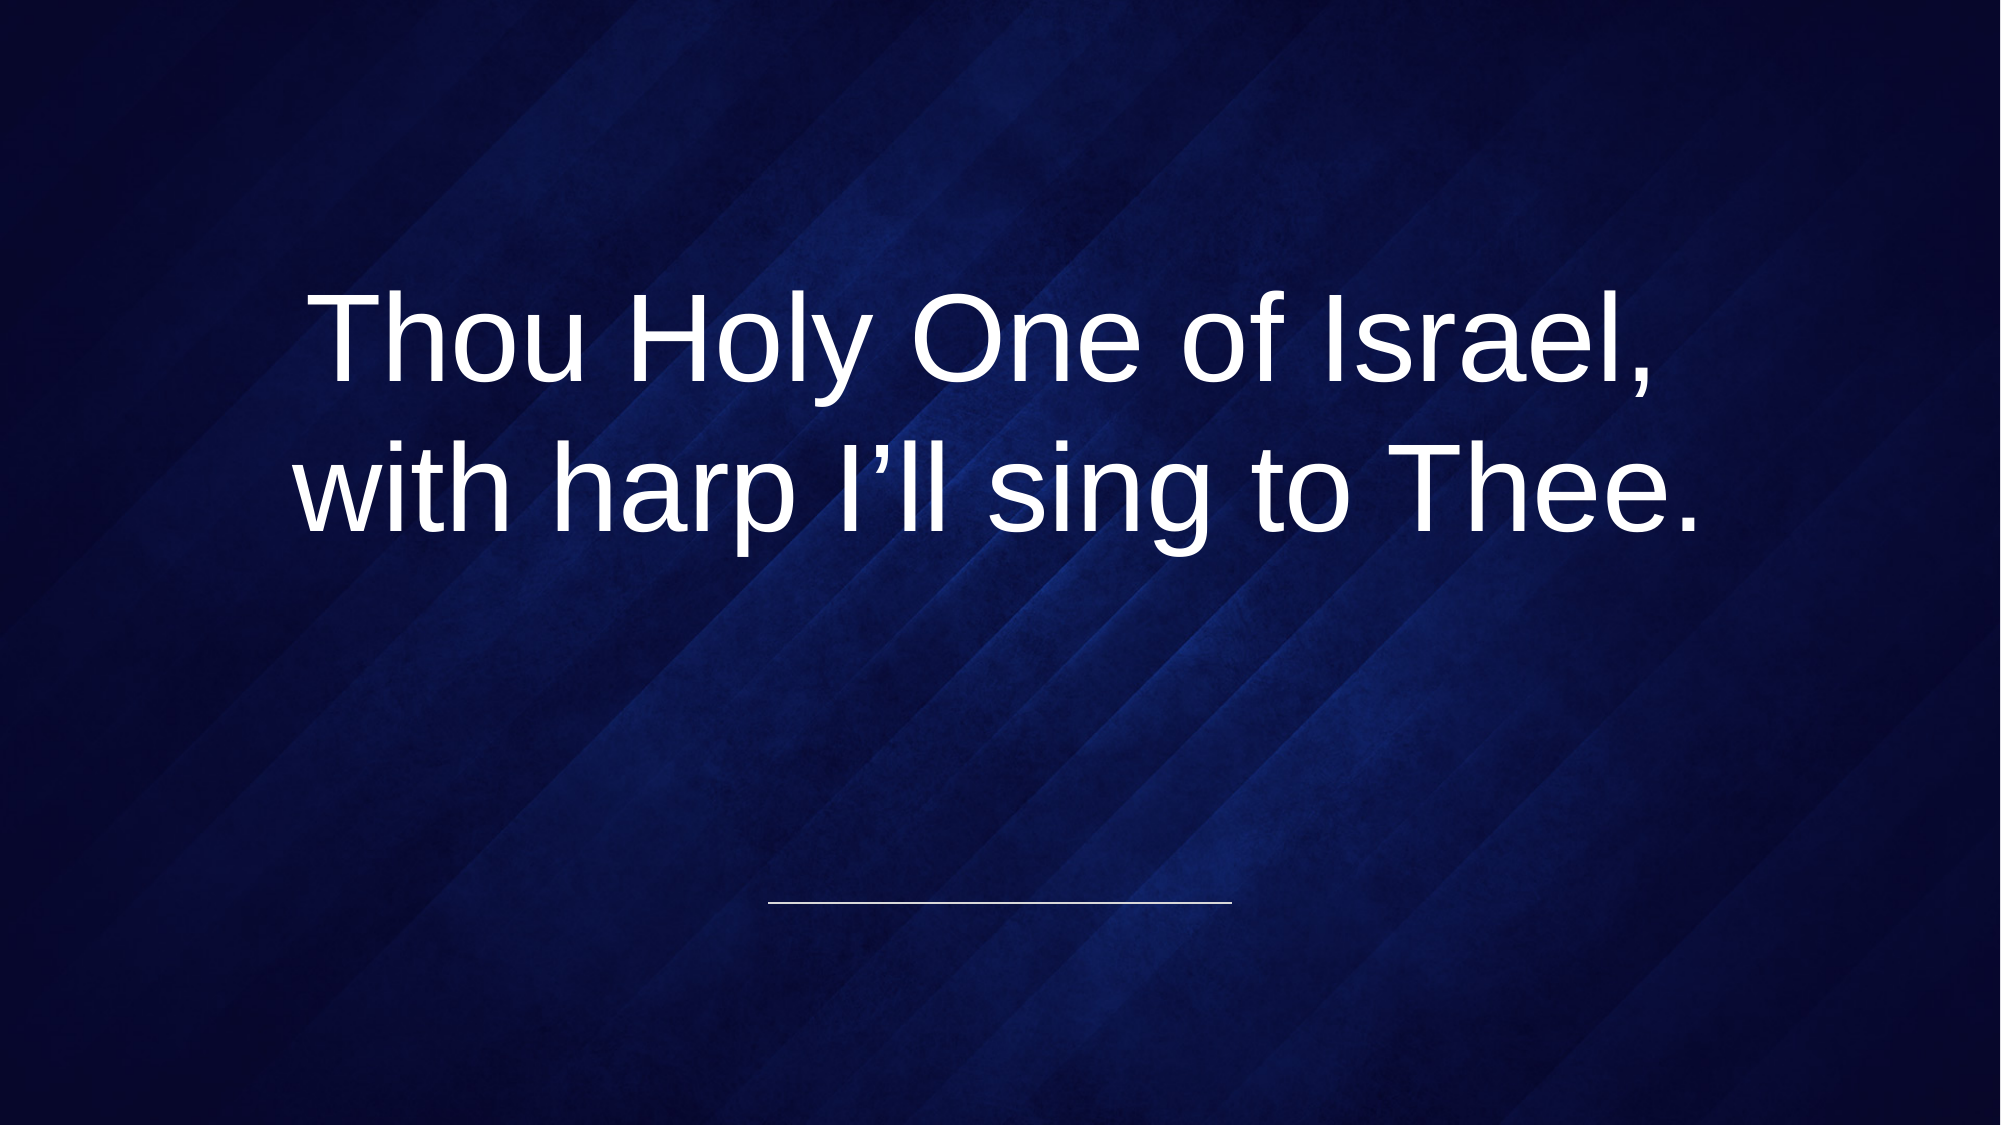

# Thou Holy One of Israel, with harp I’ll sing to Thee.